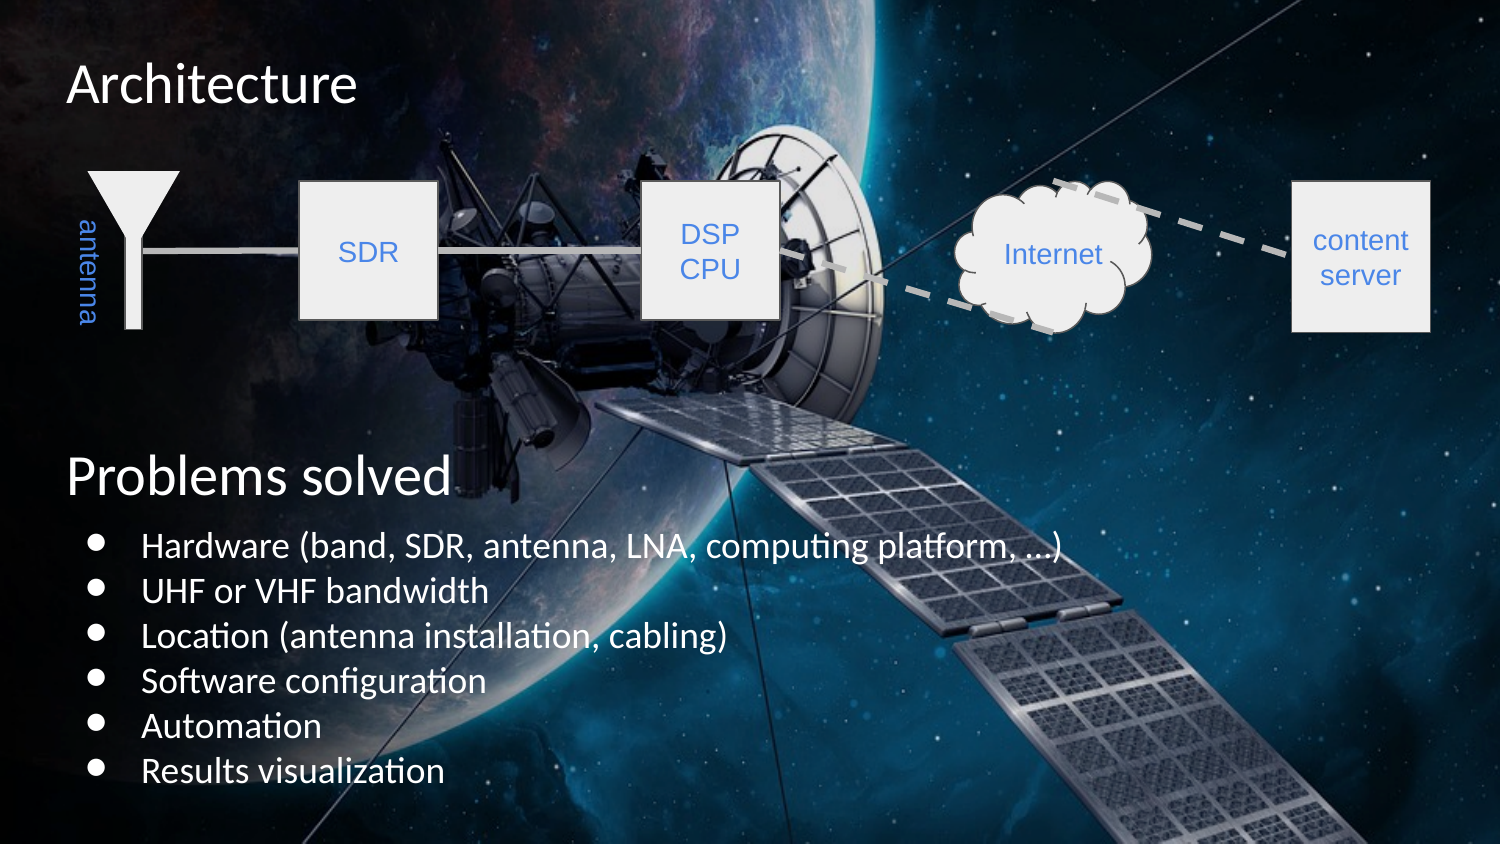

Architecture

SDR
DSP
CPU
content
server
Internet
antenna
# Problems solved
Hardware (band, SDR, antenna, LNA, computing platform, …)
UHF or VHF bandwidth
Location (antenna installation, cabling)
Software configuration
Automation
Results visualization